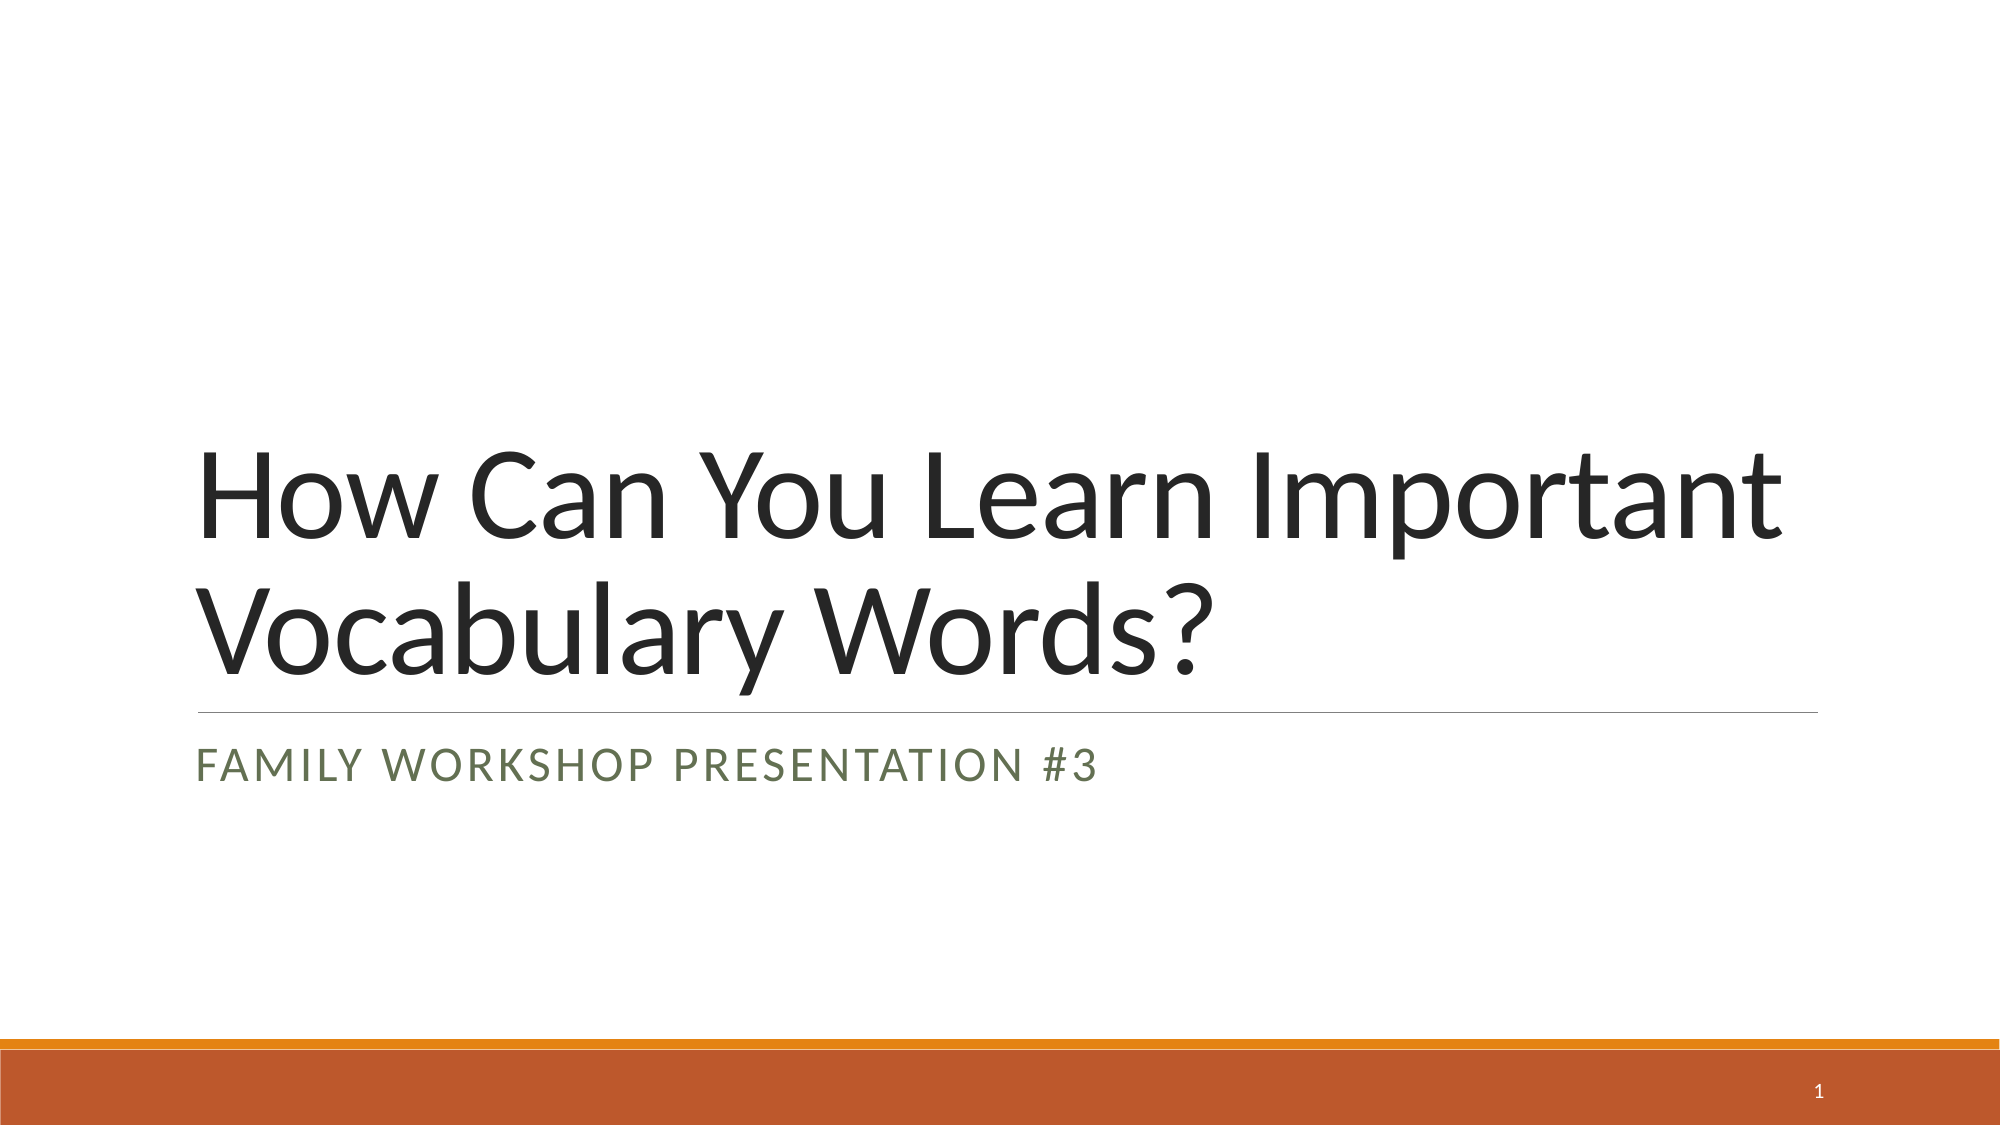

# How Can You Learn Important Vocabulary Words?
Family Workshop presentation #3
1